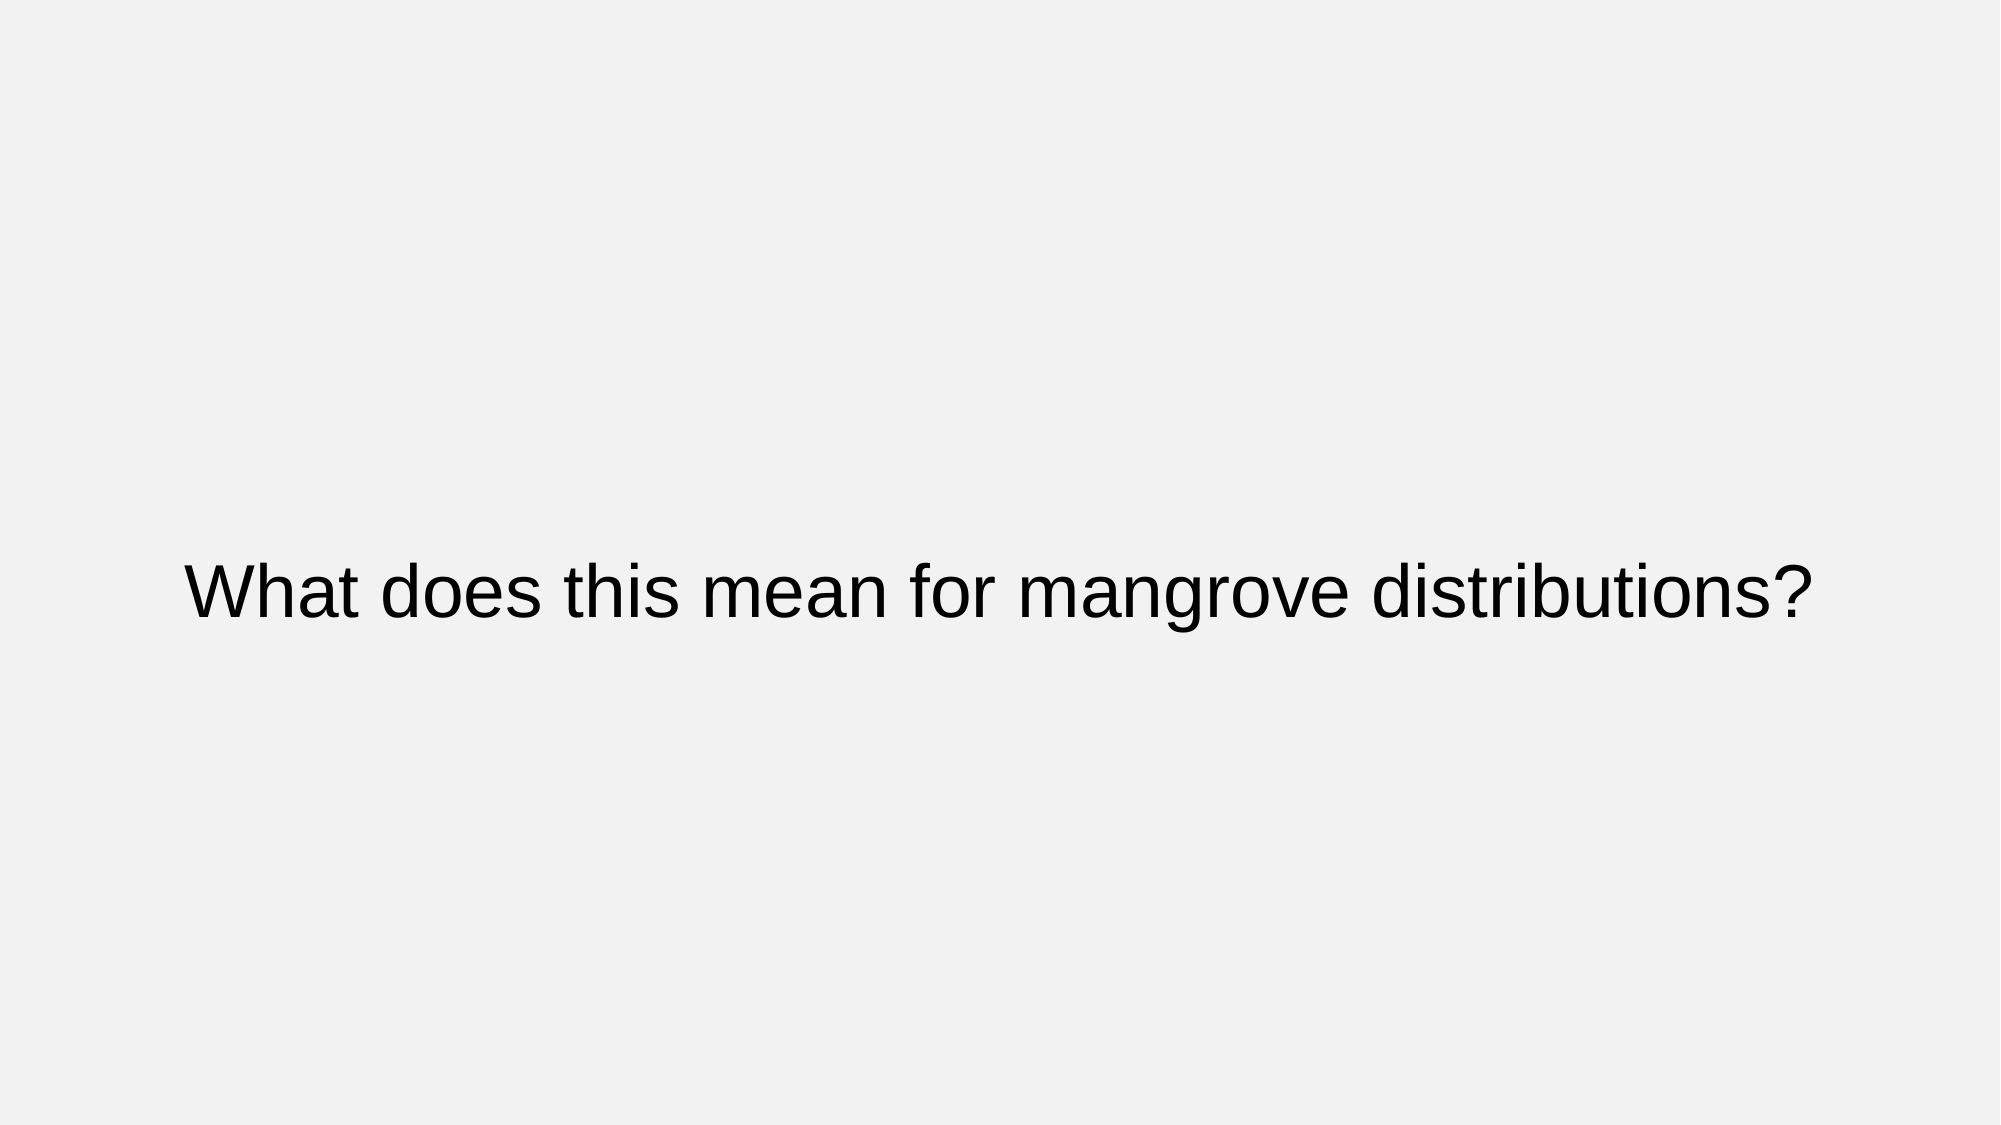

What does this mean for mangrove distributions?